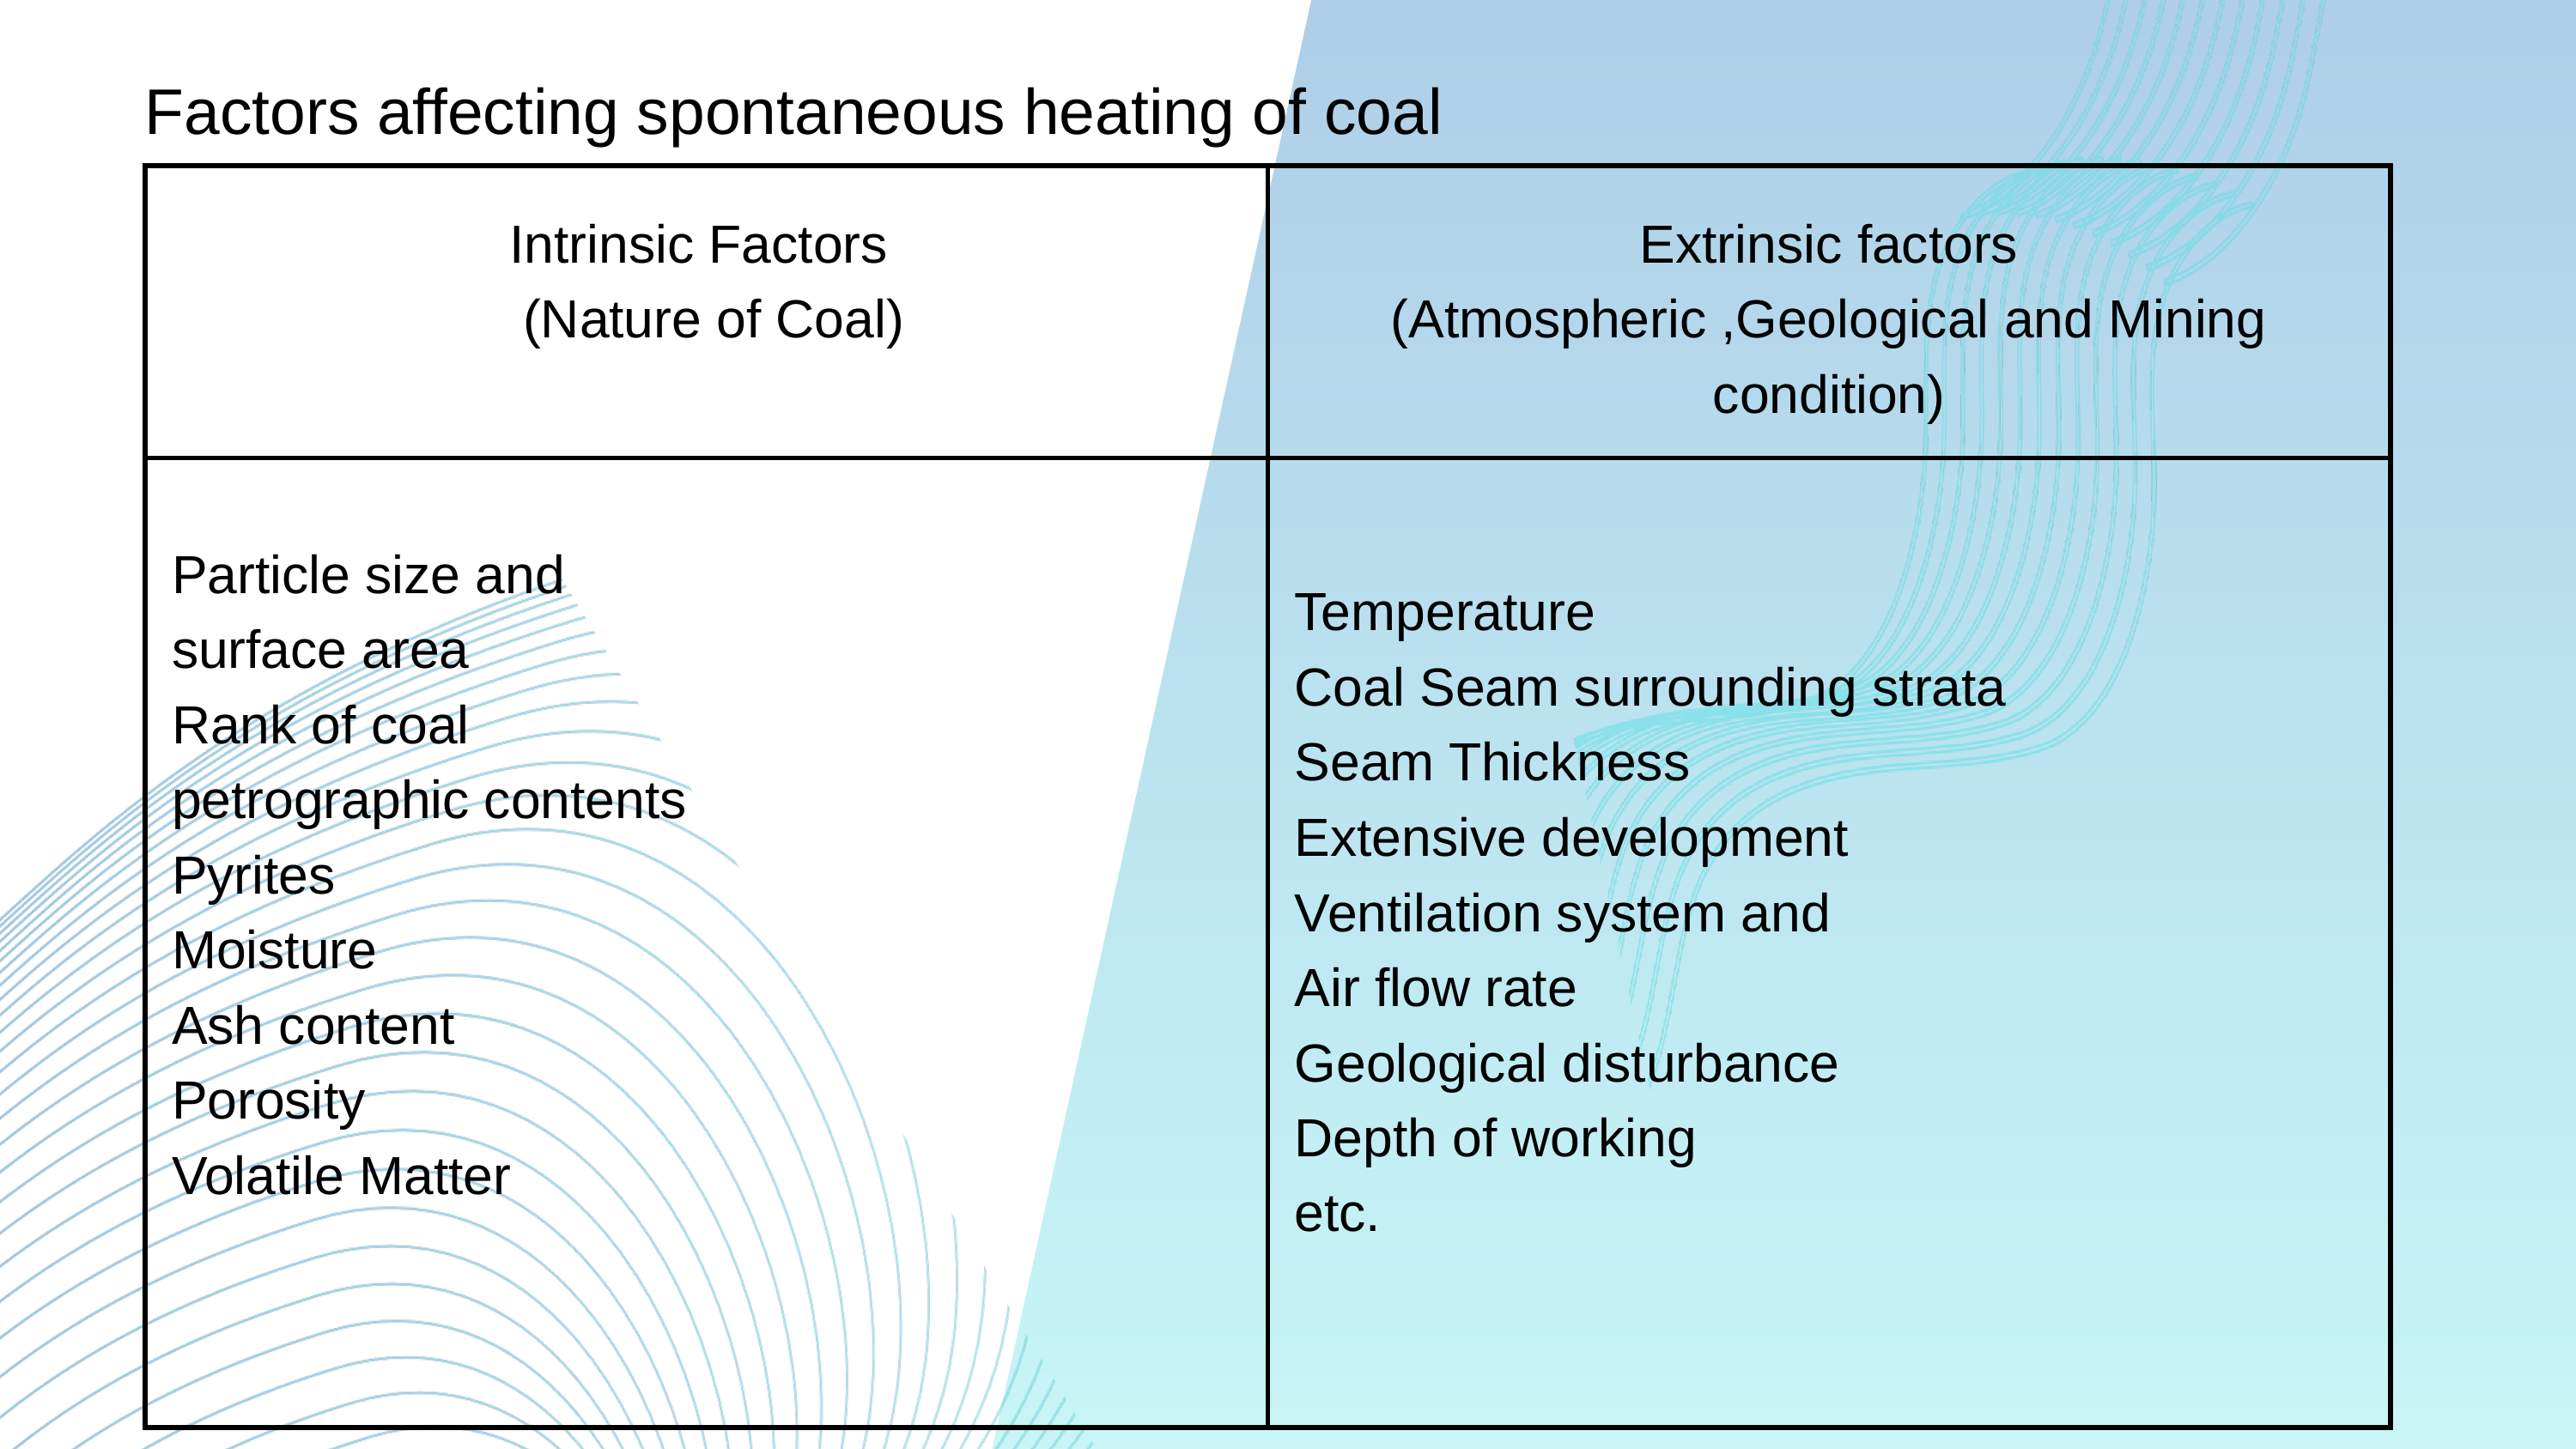

Factors affecting spontaneous heating of coal
| Intrinsic Factors (Nature of Coal) | Extrinsic factors (Atmospheric ,Geological and Mining condition) |
| --- | --- |
| Particle size and surface area Rank of coal petrographic contents Pyrites Moisture Ash content Porosity Volatile Matter | Temperature Coal Seam surrounding strata Seam Thickness Extensive development Ventilation system and Air flow rate Geological disturbance Depth of working etc. |